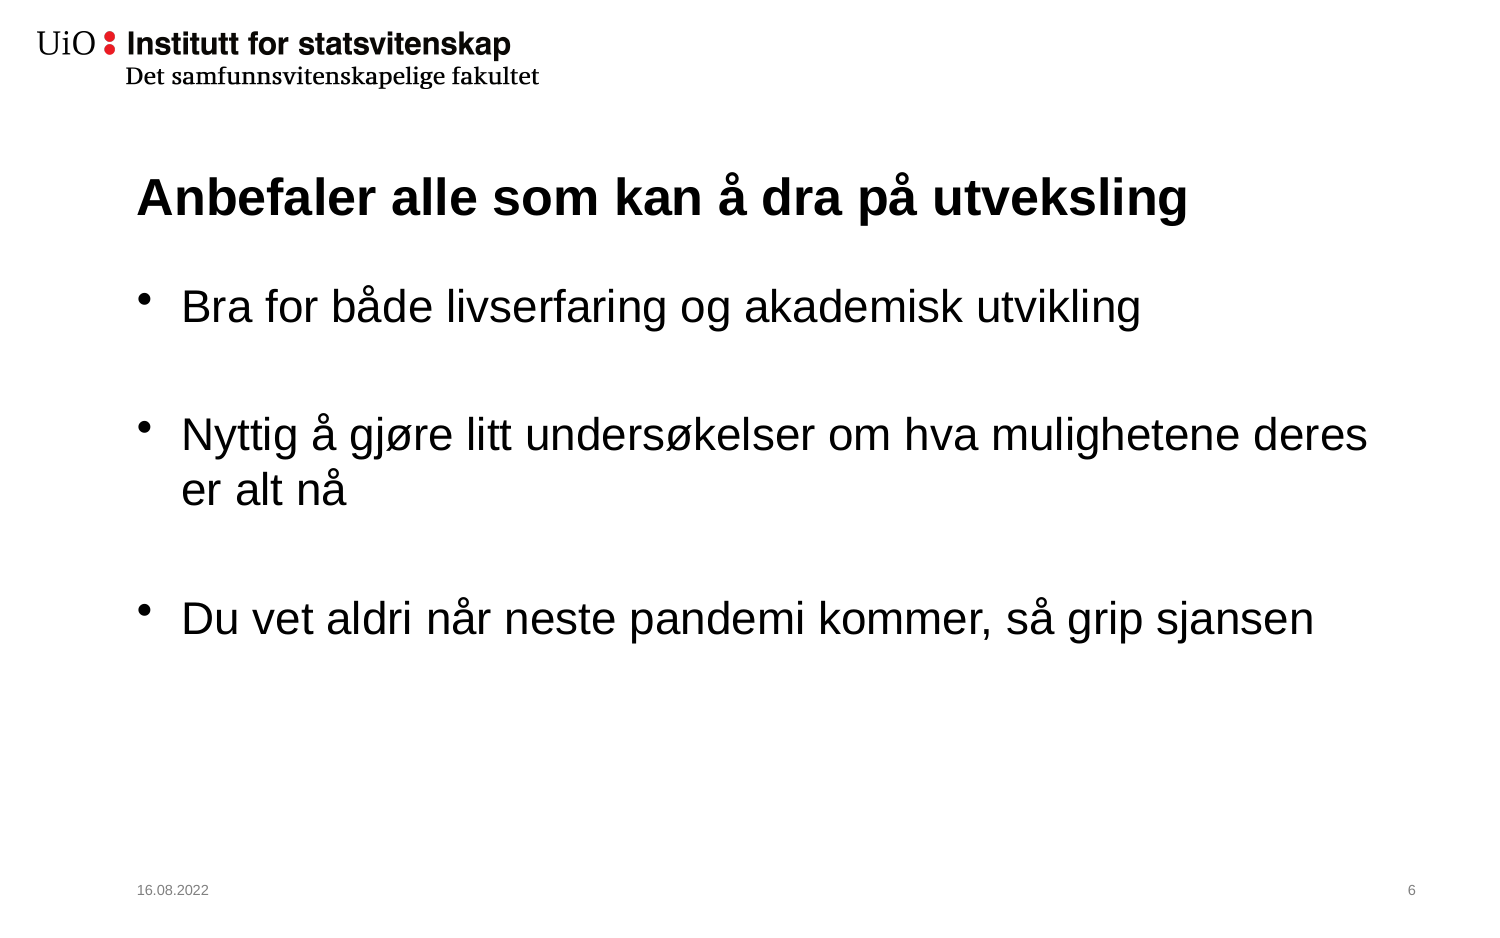

# Anbefaler alle som kan å dra på utveksling
Bra for både livserfaring og akademisk utvikling

Nyttig å gjøre litt undersøkelser om hva mulighetene deres er alt nå

Du vet aldri når neste pandemi kommer, så grip sjansen
16.08.2022
6